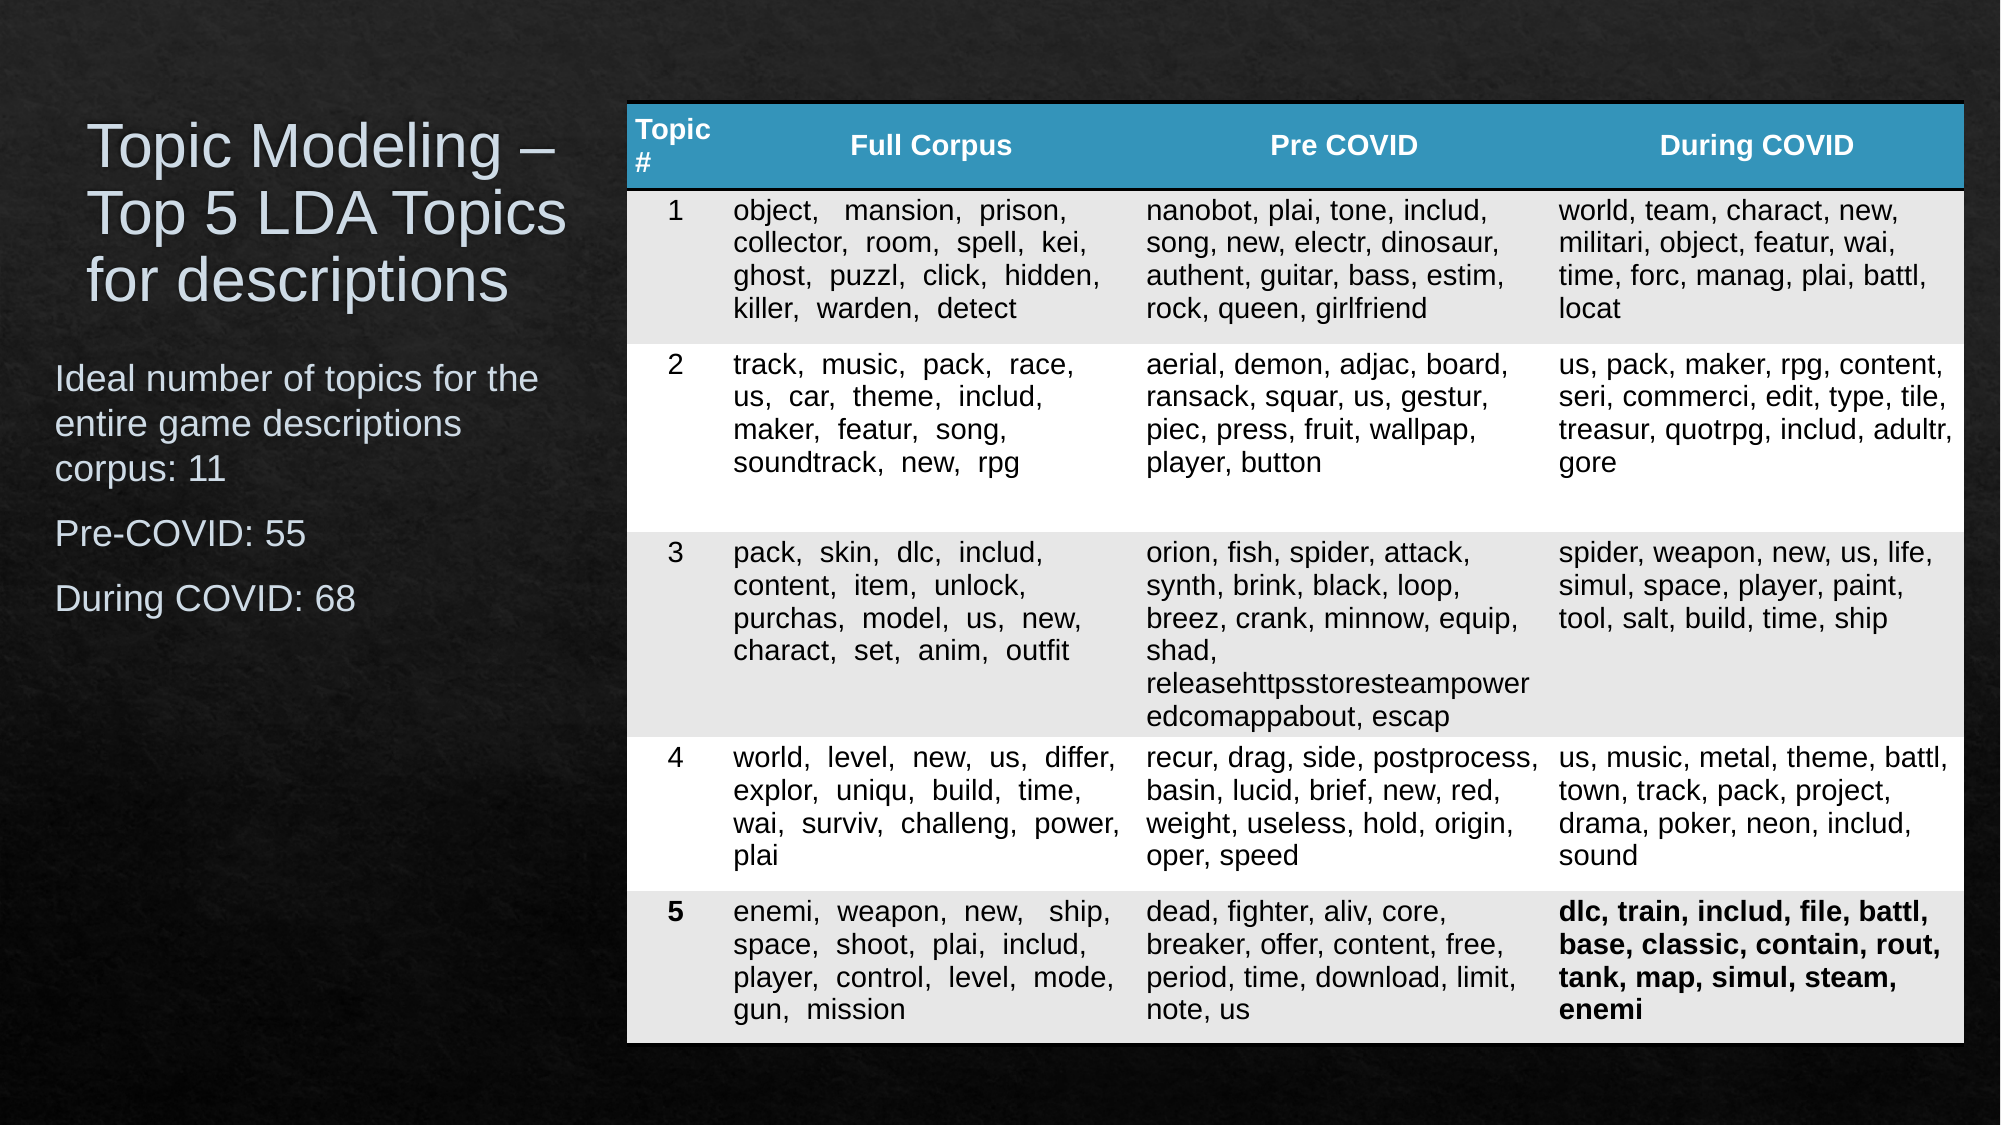

# Topic Modeling – Top 5 LDA Topics for descriptions
| Topic # | Full Corpus | Pre COVID | During COVID |
| --- | --- | --- | --- |
| 1 | object, mansion, prison, collector, room, spell, kei, ghost, puzzl, click, hidden, killer, warden, detect | nanobot, plai, tone, includ, song, new, electr, dinosaur, authent, guitar, bass, estim, rock, queen, girlfriend | world, team, charact, new, militari, object, featur, wai, time, forc, manag, plai, battl, locat |
| 2 | track, music, pack, race, us, car, theme, includ, maker, featur, song, soundtrack, new, rpg | aerial, demon, adjac, board, ransack, squar, us, gestur, piec, press, fruit, wallpap, player, button | us, pack, maker, rpg, content, seri, commerci, edit, type, tile, treasur, quotrpg, includ, adultr, gore |
| 3 | pack, skin, dlc, includ, content, item, unlock, purchas, model, us, new, charact, set, anim, outfit | orion, fish, spider, attack, synth, brink, black, loop, breez, crank, minnow, equip, shad, releasehttpsstoresteampoweredcomappabout, escap | spider, weapon, new, us, life, simul, space, player, paint, tool, salt, build, time, ship |
| 4 | world, level, new, us, differ, explor, uniqu, build, time, wai, surviv, challeng, power, plai | recur, drag, side, postprocess, basin, lucid, brief, new, red, weight, useless, hold, origin, oper, speed | us, music, metal, theme, battl, town, track, pack, project, drama, poker, neon, includ, sound |
| 5 | enemi, weapon, new, ship, space, shoot, plai, includ, player, control, level, mode, gun, mission | dead, fighter, aliv, core, breaker, offer, content, free, period, time, download, limit, note, us | dlc, train, includ, file, battl, base, classic, contain, rout, tank, map, simul, steam, enemi |
Ideal number of topics for the entire game descriptions corpus: 11
Pre-COVID: 55
During COVID: 68